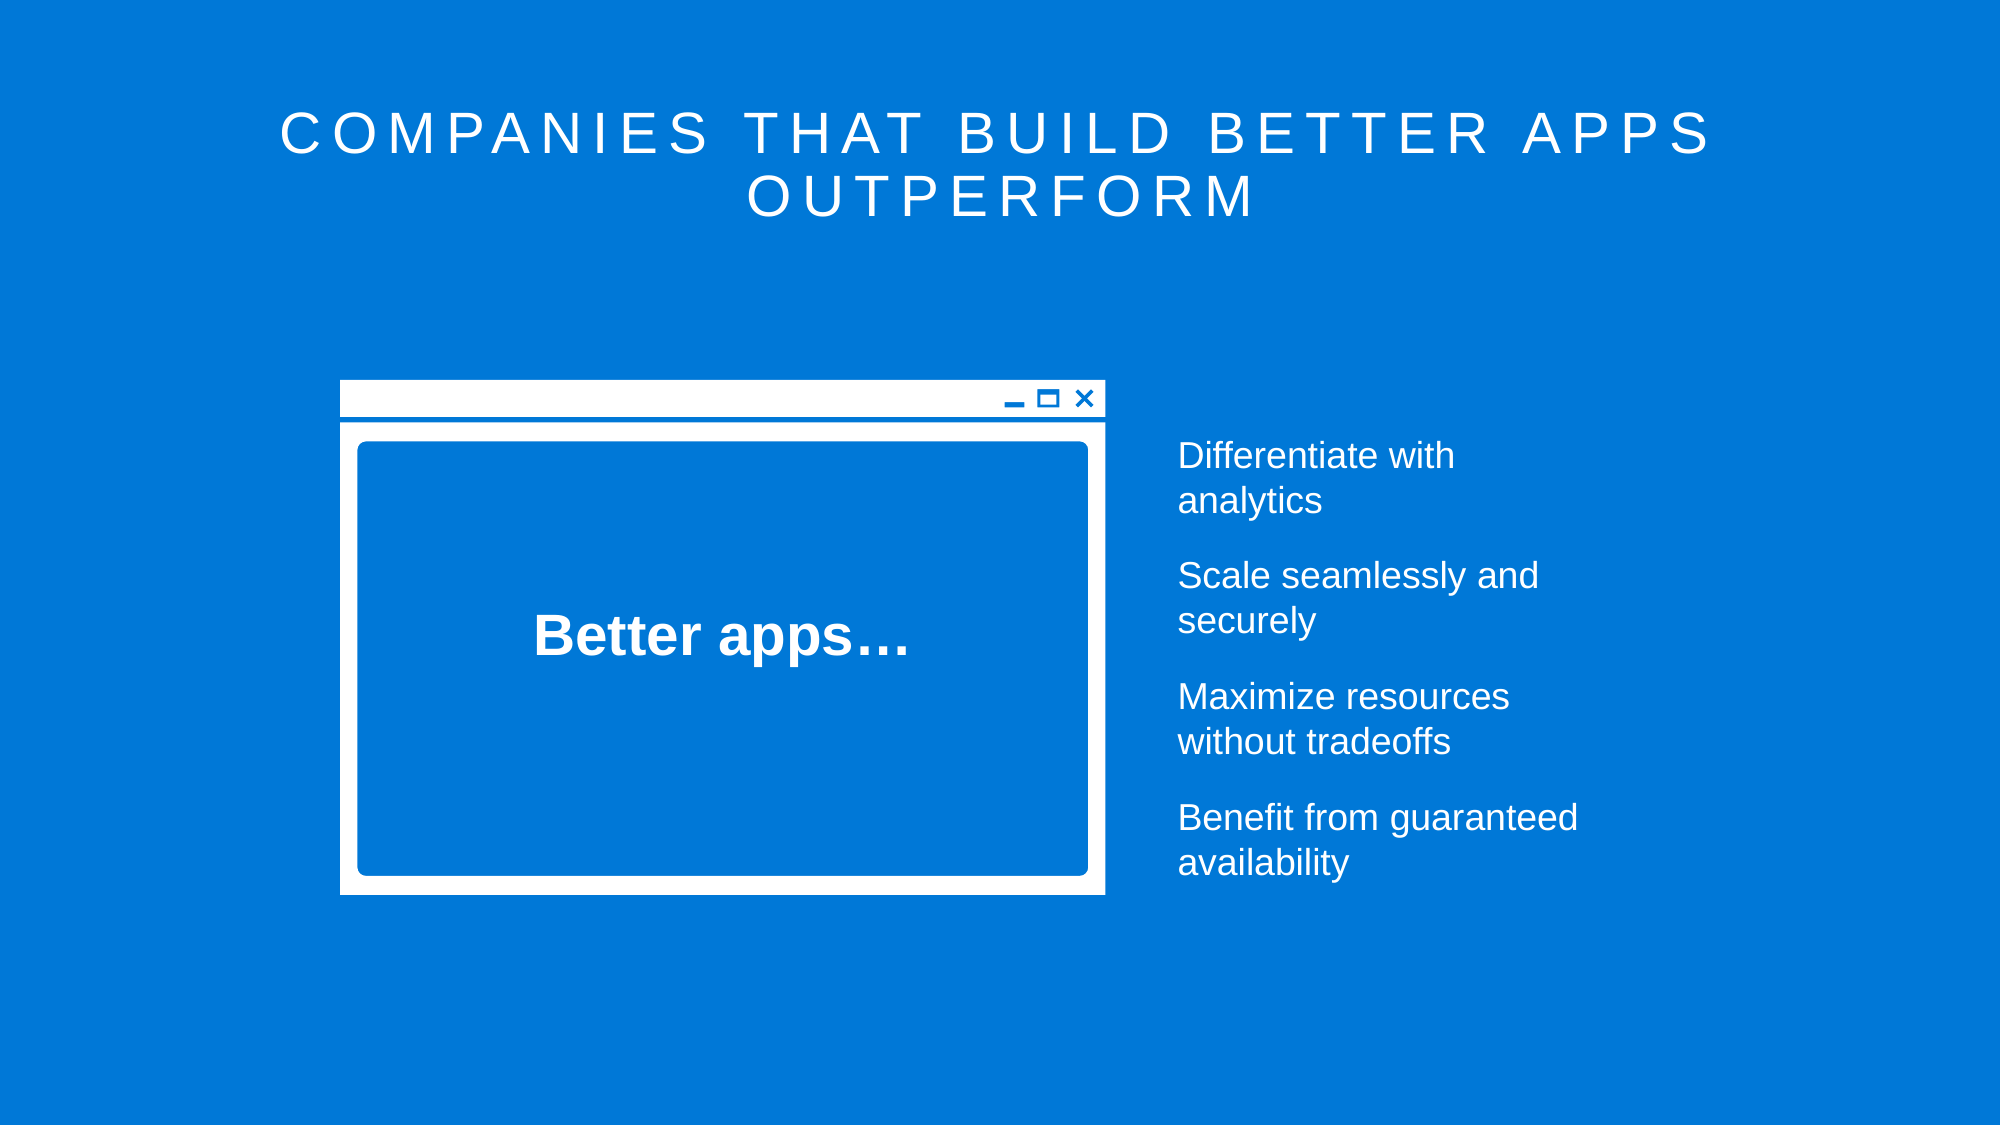

# Companies that build better apps outperform

Differentiate with analytics
Scale seamlessly and securely
Better apps…
Maximize resources without tradeoffs
Benefit from guaranteed availability